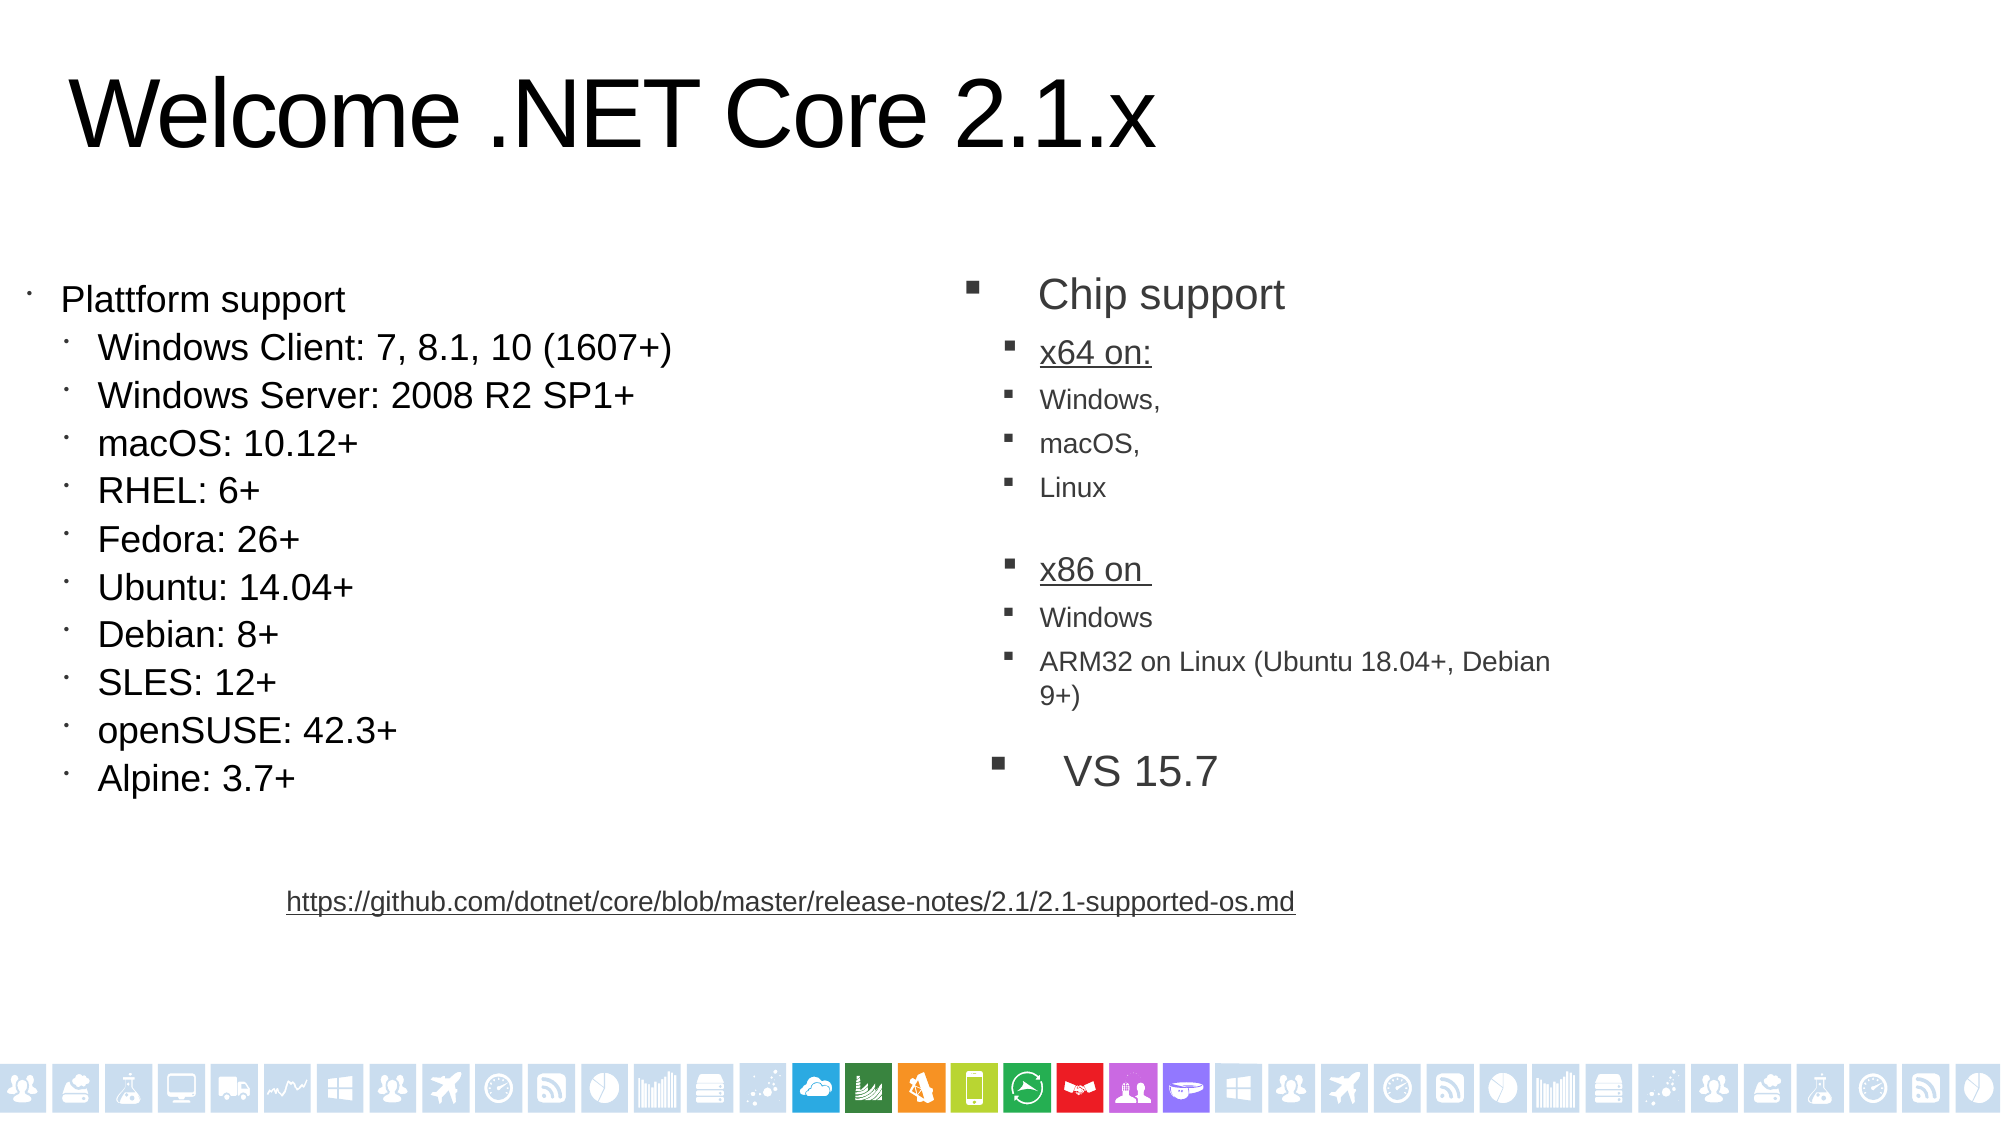

# Welcome .NET Core 2.1.x
Chip support
x64 on:
Windows,
macOS,
Linux
x86 on
Windows
ARM32 on Linux (Ubuntu 18.04+, Debian 9+)

Plattform support
Windows Client: 7, 8.1, 10 (1607+)
Windows Server: 2008 R2 SP1+
macOS: 10.12+
RHEL: 6+
Fedora: 26+
Ubuntu: 14.04+
Debian: 8+
SLES: 12+
openSUSE: 42.3+
Alpine: 3.7+

VS 15.7
https://github.com/dotnet/core/blob/master/release-notes/2.1/2.1-supported-os.md